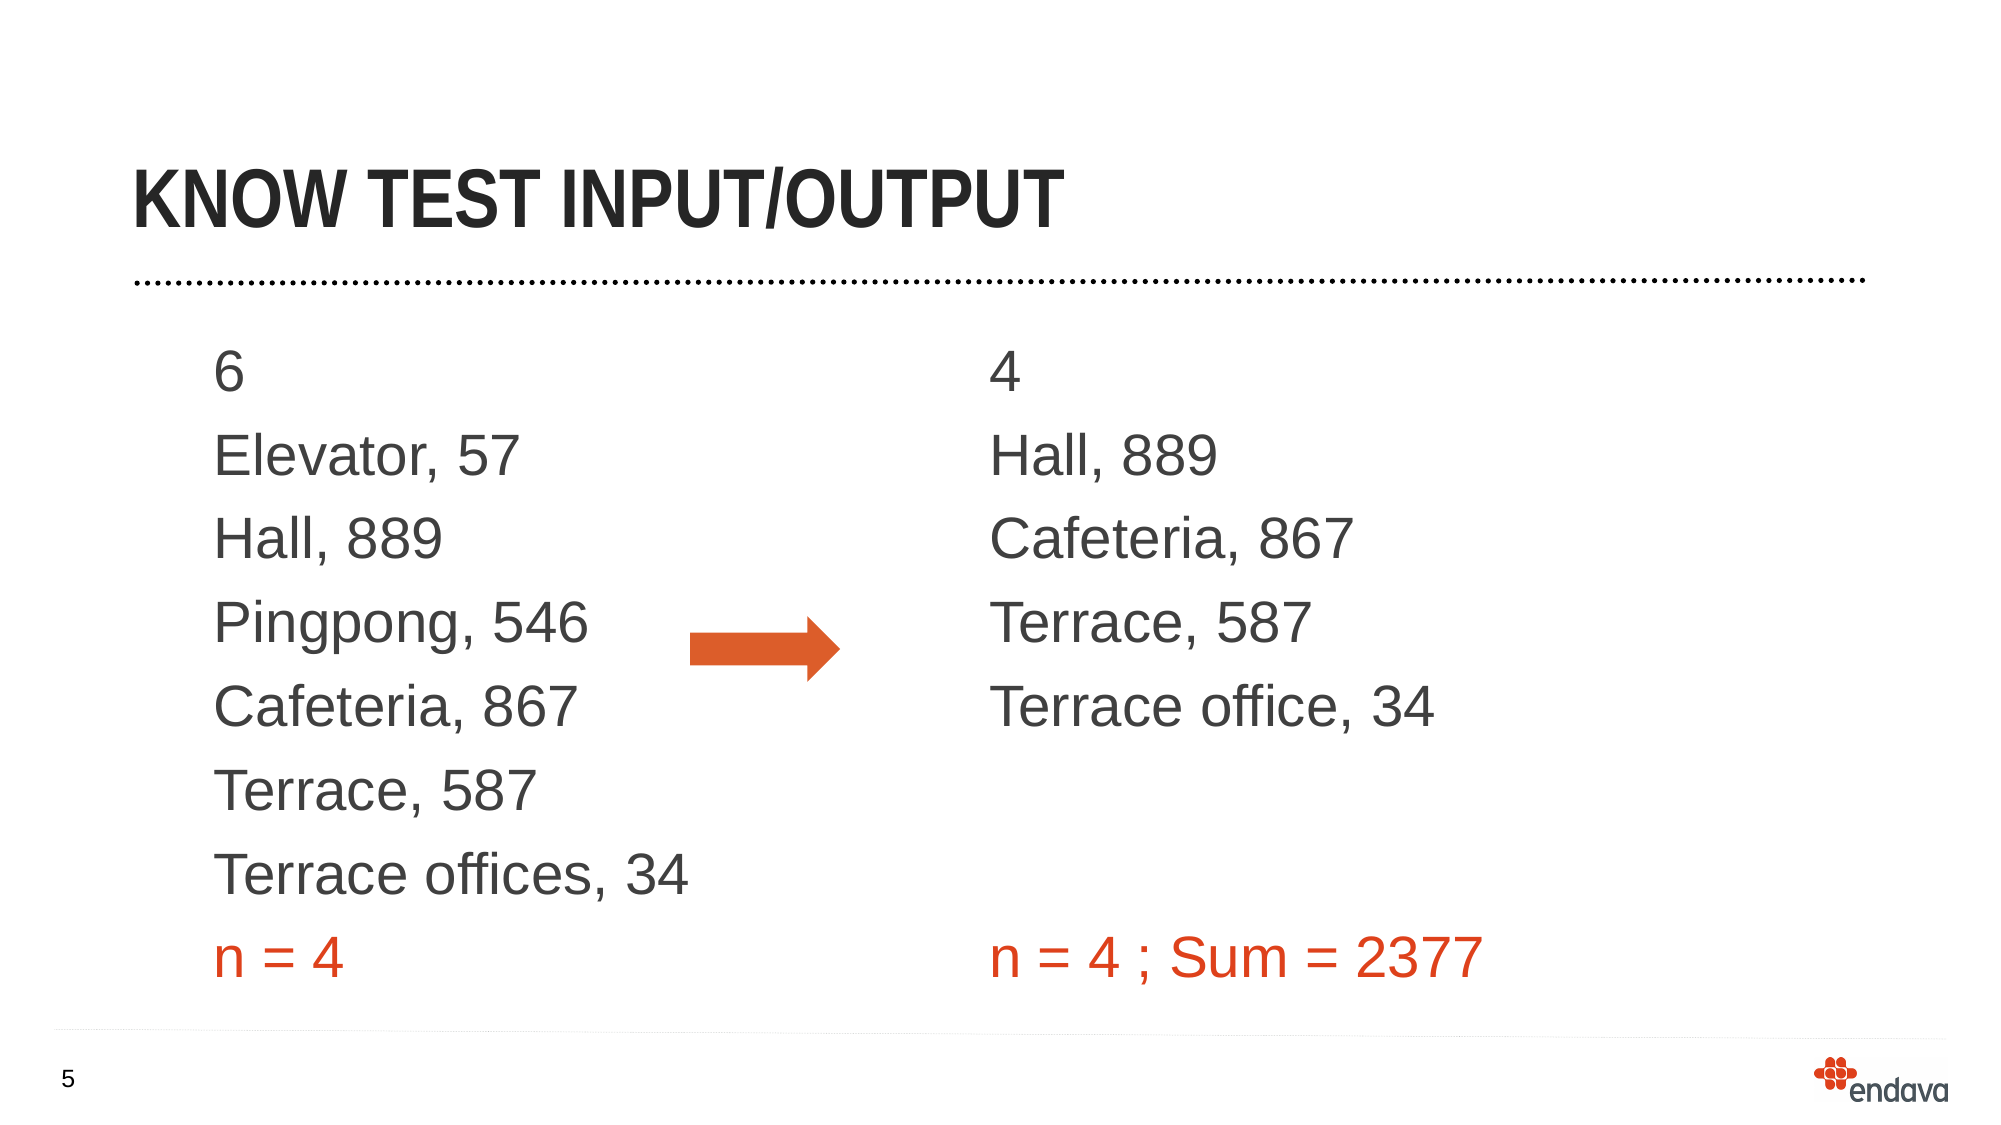

# Know test input/output
6
Elevator, 57
Hall, 889
Pingpong, 546
Cafeteria, 867
Terrace, 587
Terrace offices, 34
n = 4
4
Hall, 889
Cafeteria, 867
Terrace, 587
Terrace office, 34

n = 4 ; Sum = 2377